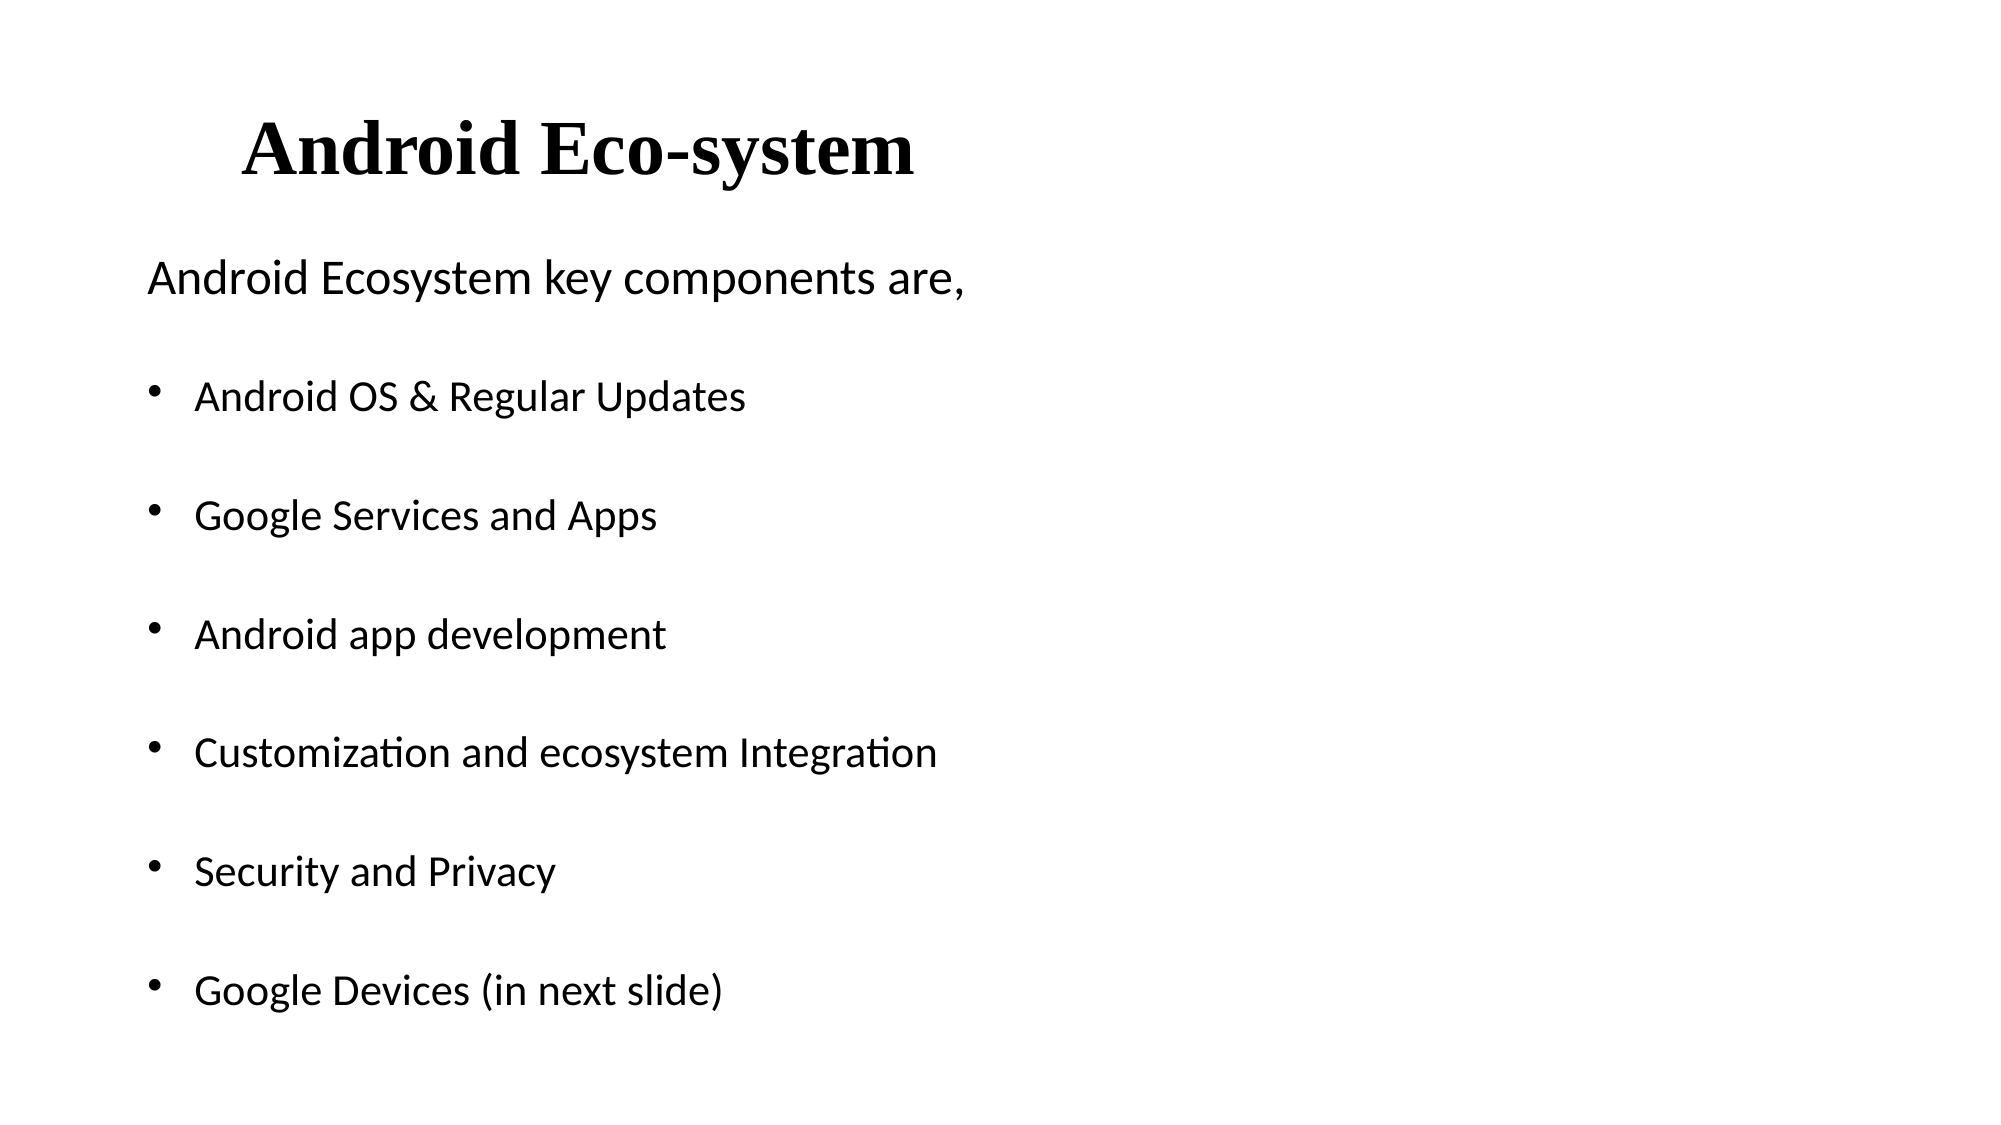

# Android Eco-system
Android Ecosystem key components are,

Android OS & Regular Updates

Google Services and Apps

Android app development

Customization and ecosystem Integration

Security and Privacy

Google Devices (in next slide)